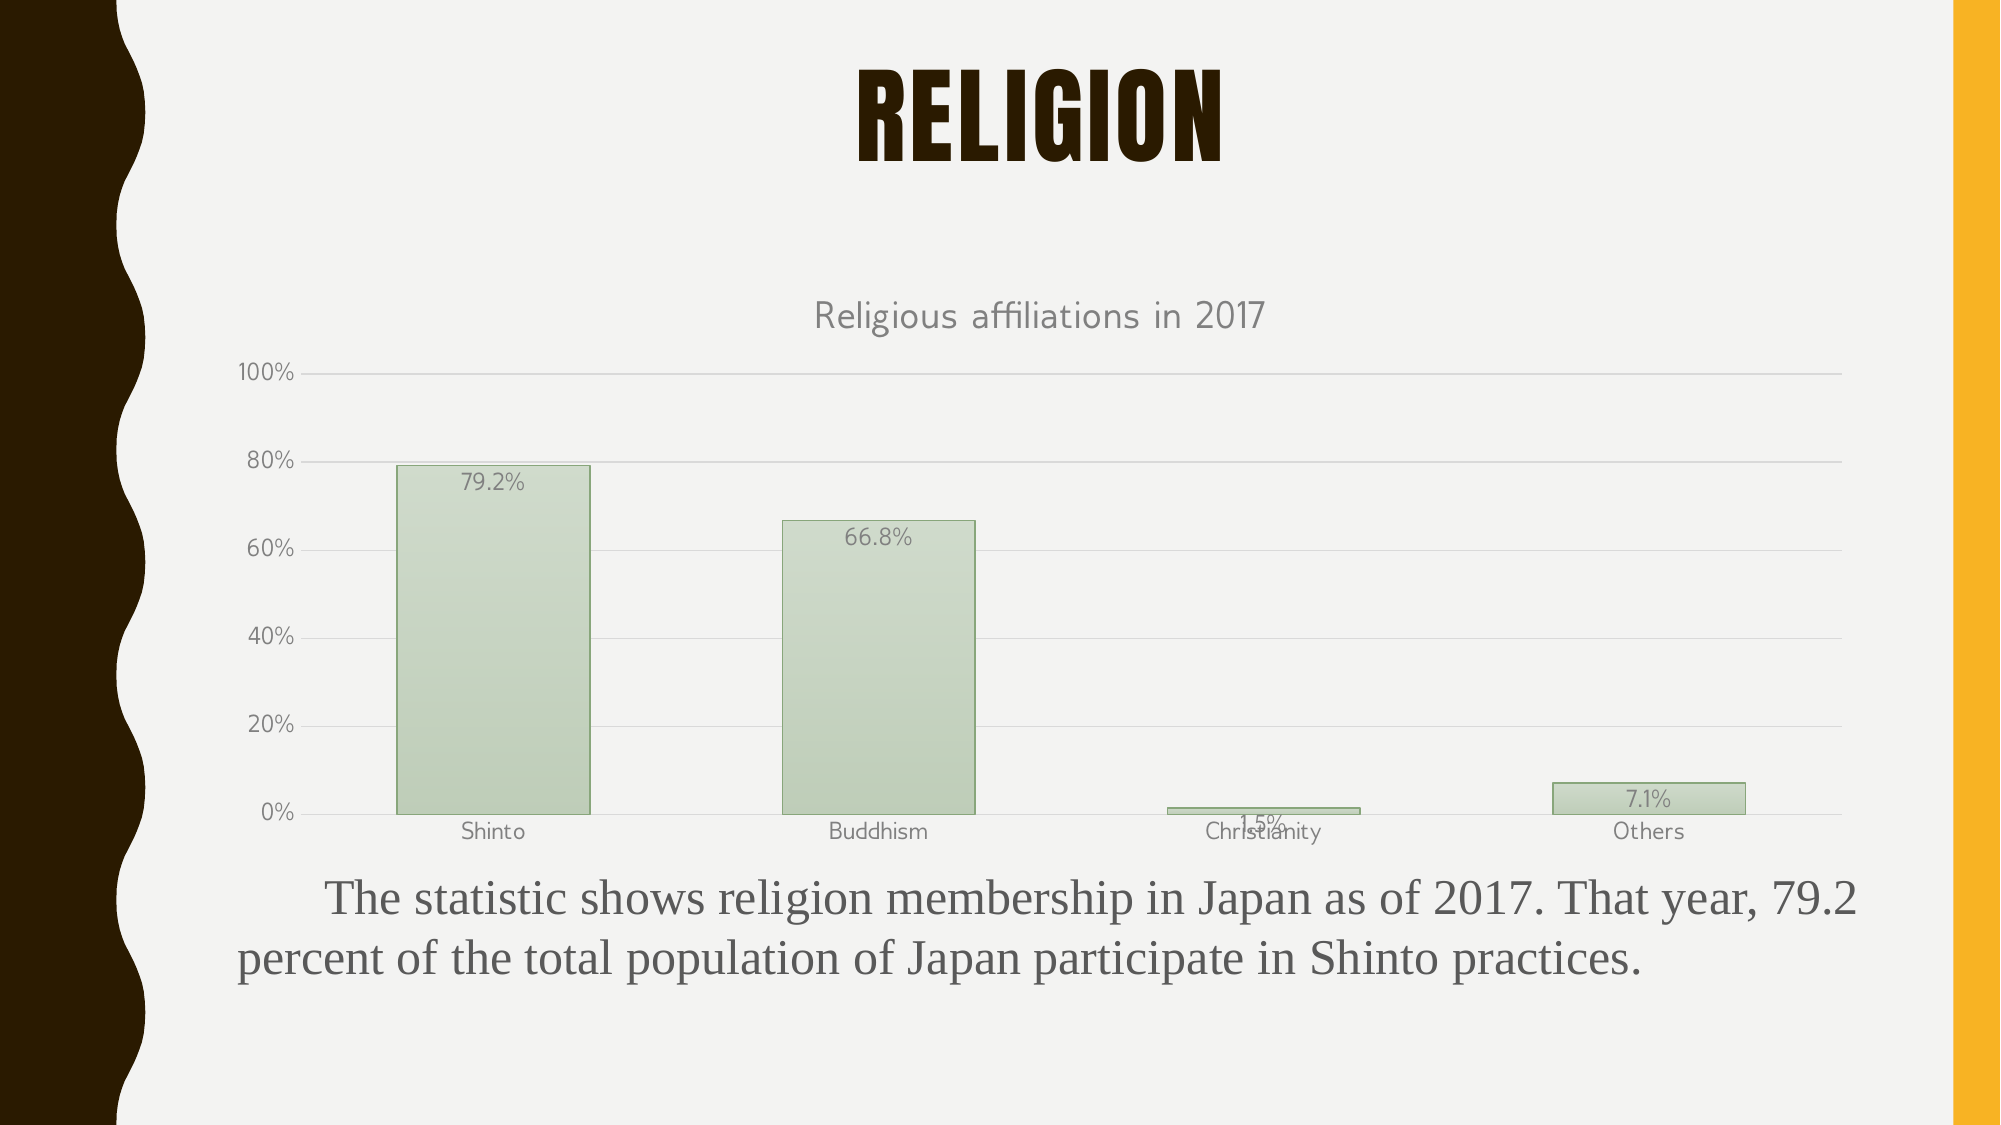

# religion

### Chart: Religious affiliations in 2017

| Category | 1 seka |
|---|---|
| Shinto | 0.792 |
| Buddhism | 0.668 |
| Christianity | 0.015 |
| Others | 0.071 |
The statistic shows religion membership in Japan as of 2017. That year, 79.2 percent of the total population of Japan participate in Shinto practices.